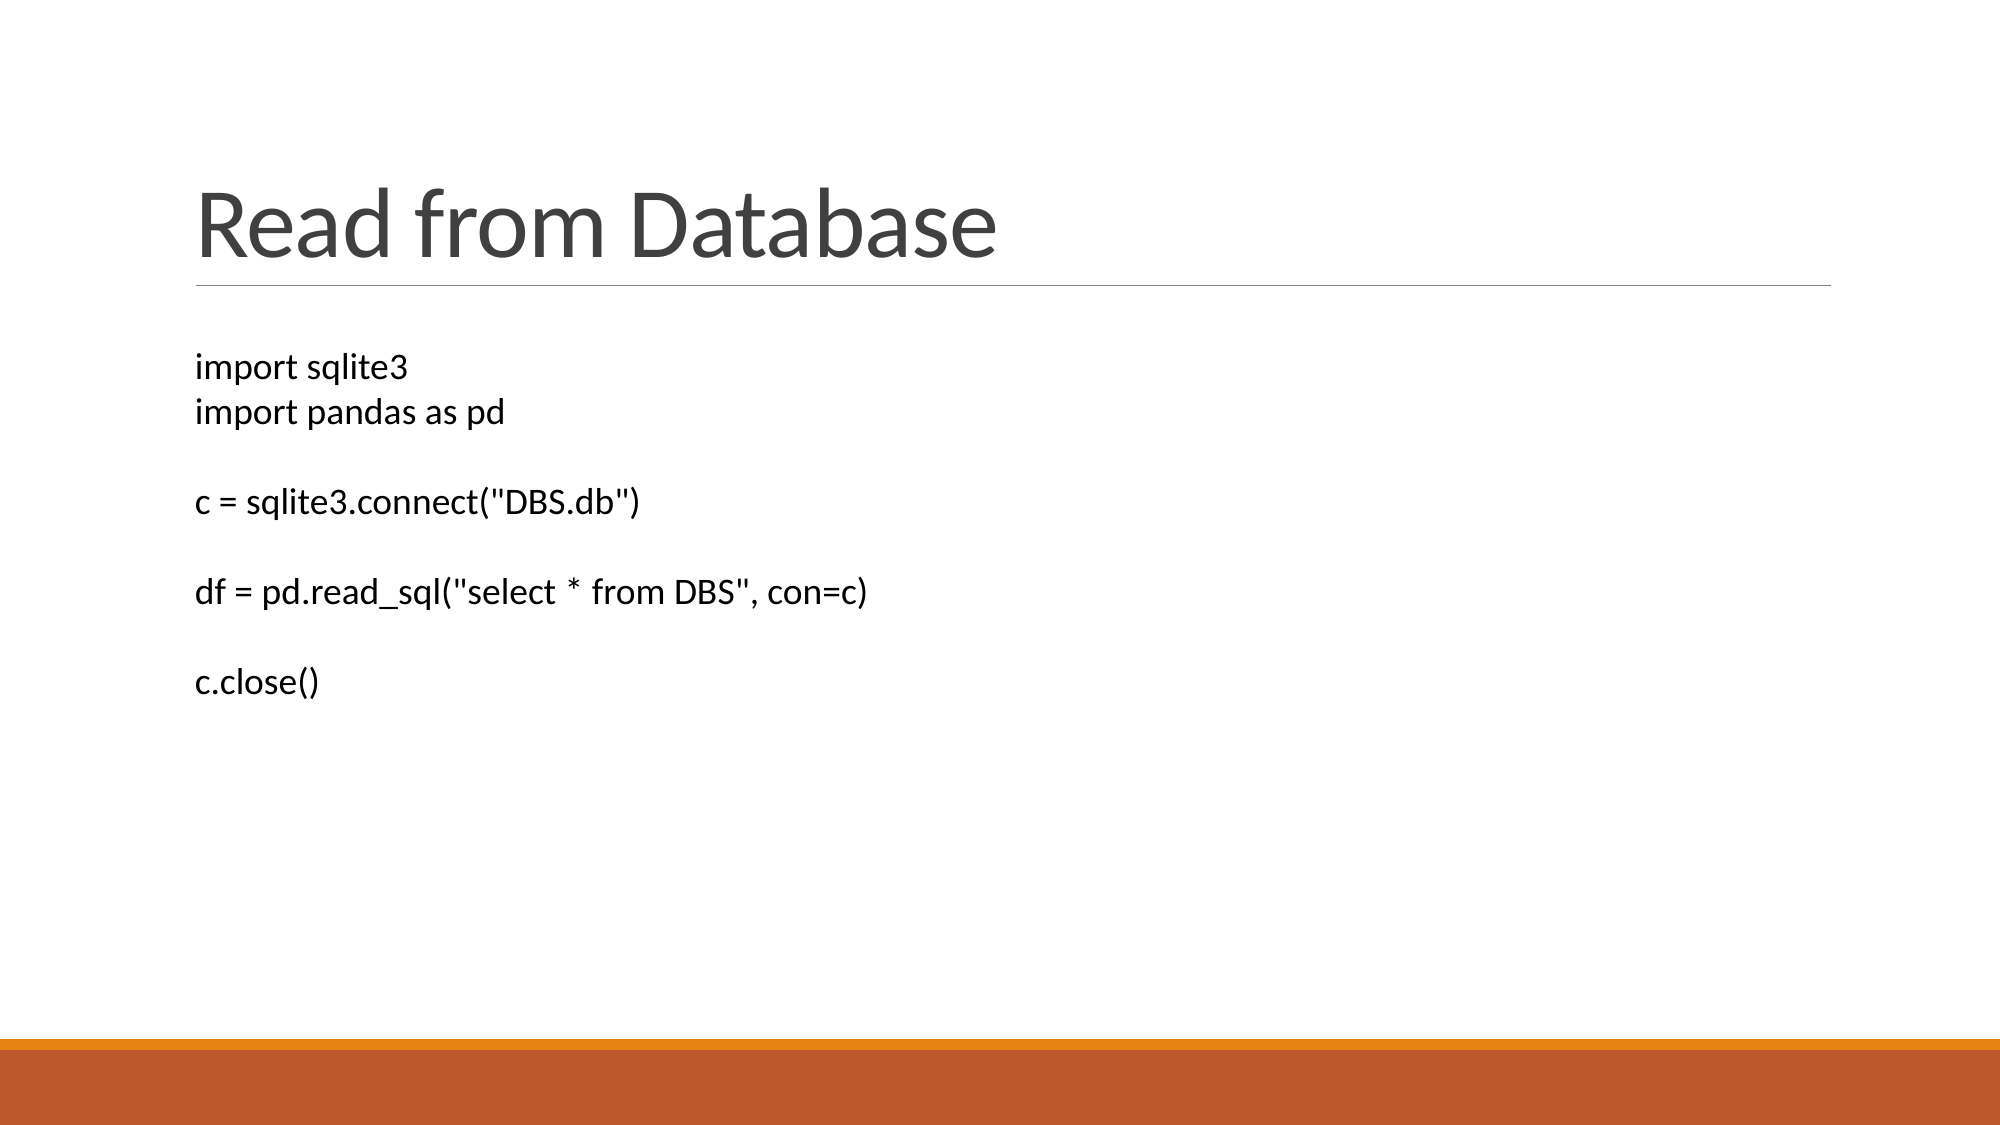

# Read from Database
import sqlite3
import pandas as pd

c = sqlite3.connect("DBS.db")

df = pd.read_sql("select * from DBS", con=c)

c.close()